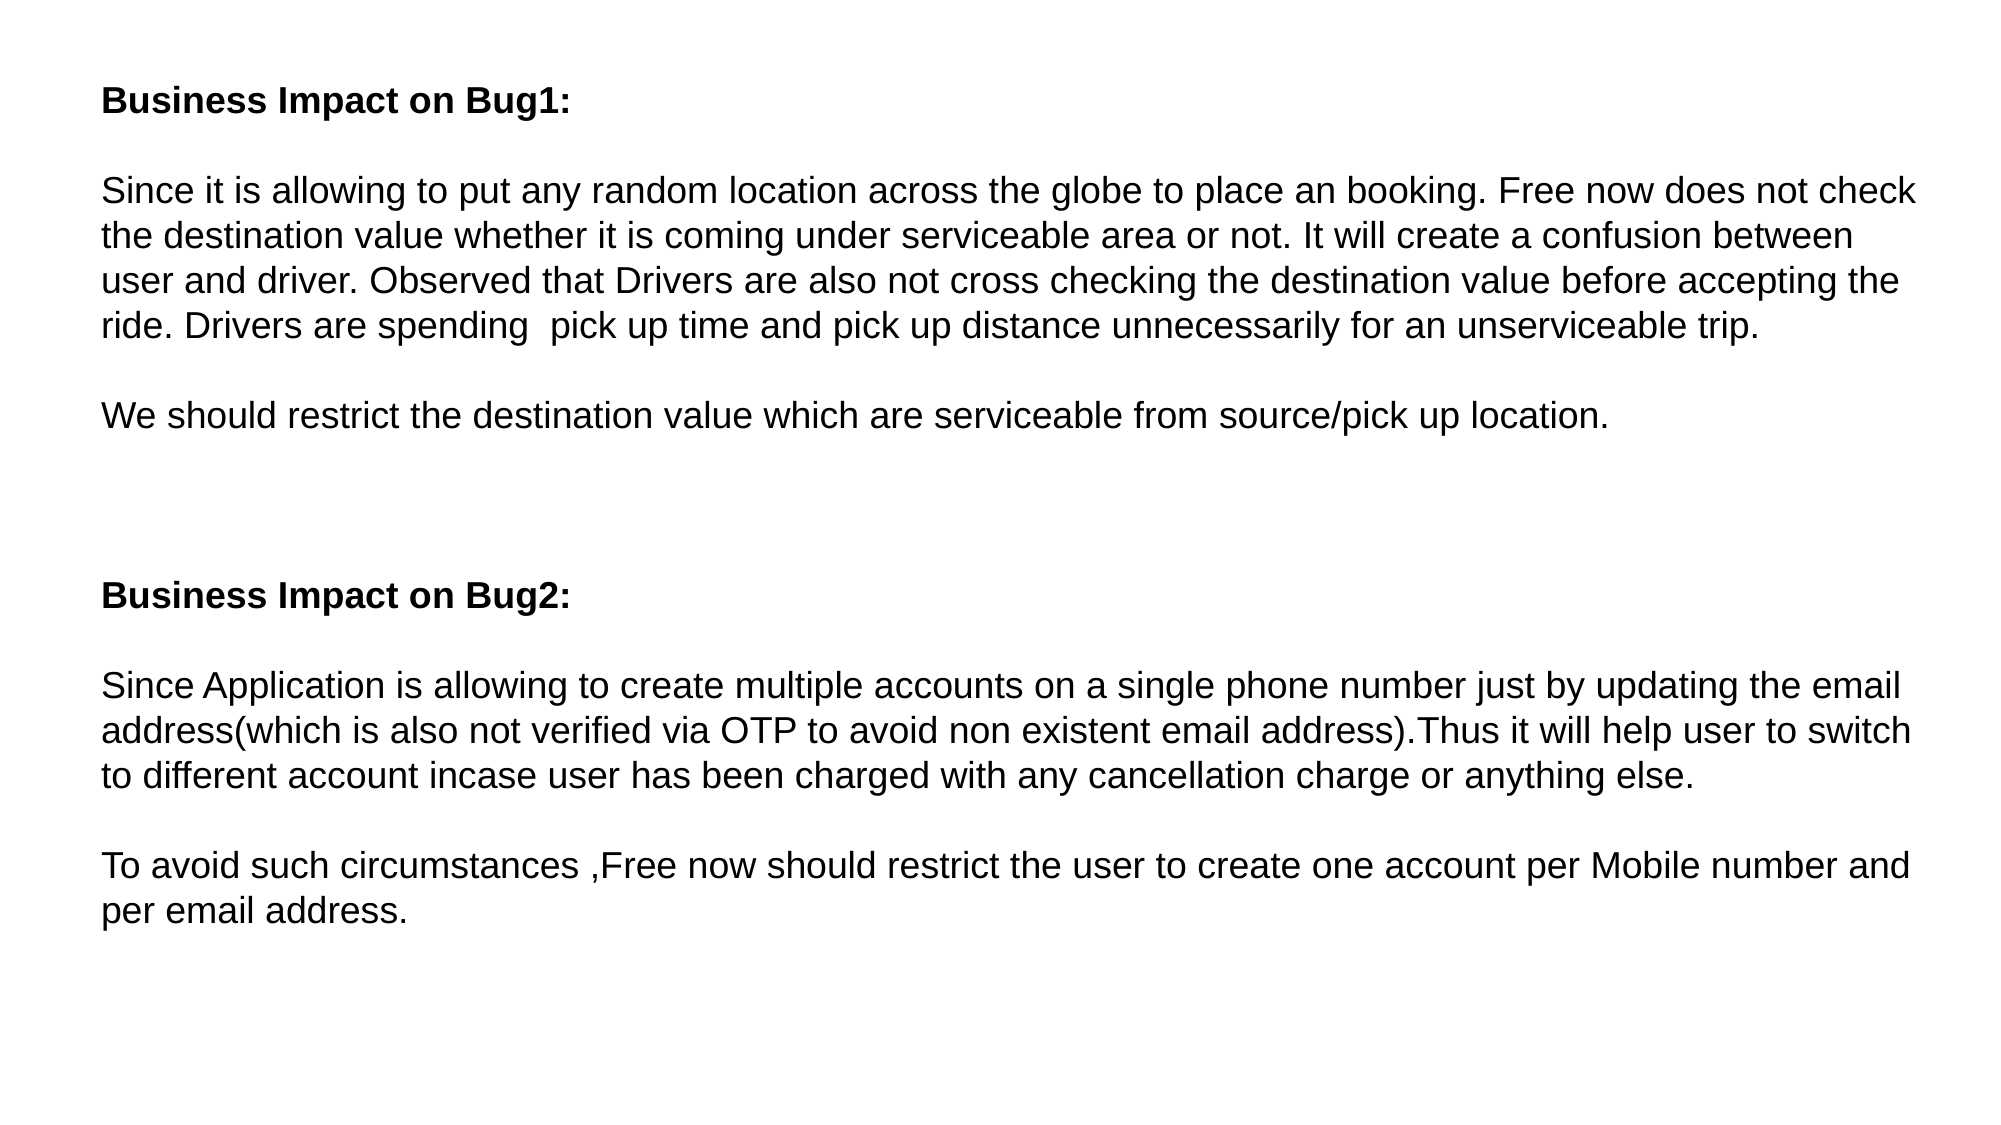

Business Impact on Bug1:

Since it is allowing to put any random location across the globe to place an booking. Free now does not check the destination value whether it is coming under serviceable area or not. It will create a confusion between user and driver. Observed that Drivers are also not cross checking the destination value before accepting the ride. Drivers are spending  pick up time and pick up distance unnecessarily for an unserviceable trip.

We should restrict the destination value which are serviceable from source/pick up location.

Business Impact on Bug2:

Since Application is allowing to create multiple accounts on a single phone number just by updating the email address(which is also not verified via OTP to avoid non existent email address).Thus it will help user to switch to different account incase user has been charged with any cancellation charge or anything else.

To avoid such circumstances ,Free now should restrict the user to create one account per Mobile number and per email address.